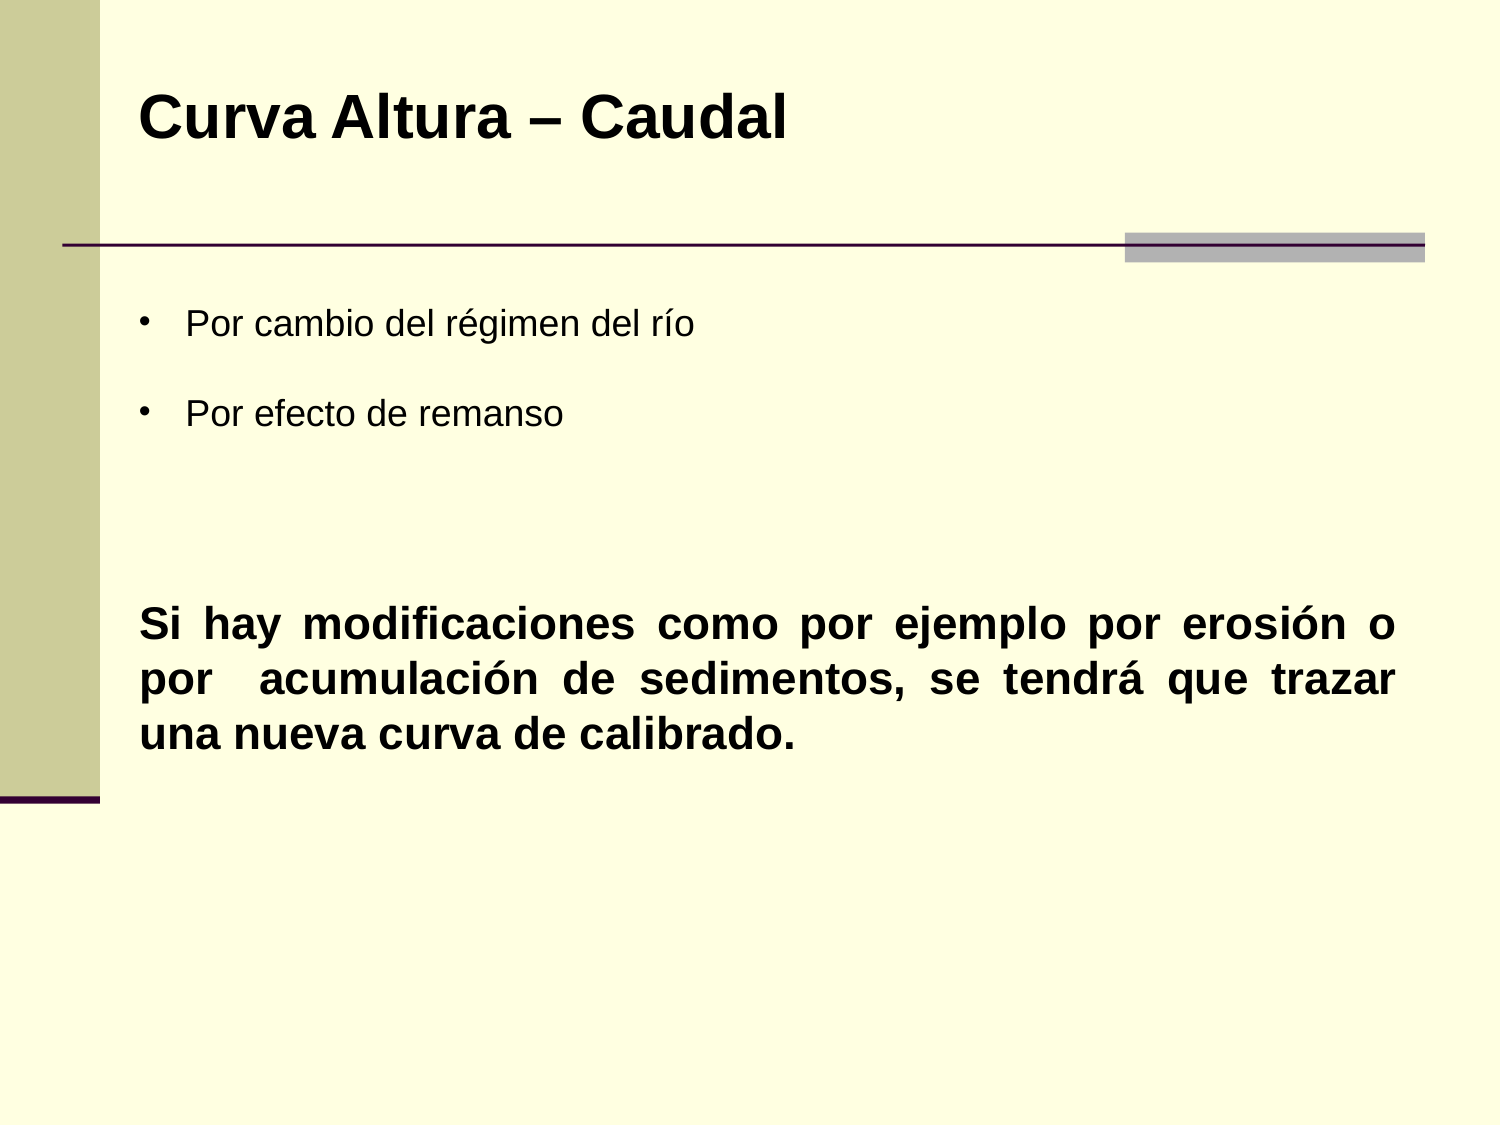

Curva Altura – Caudal
Por cambio del régimen del río

Por efecto de remanso
Si hay modificaciones como por ejemplo por erosión o por  acumulación de sedimentos, se tendrá que trazar una nueva curva de calibrado.